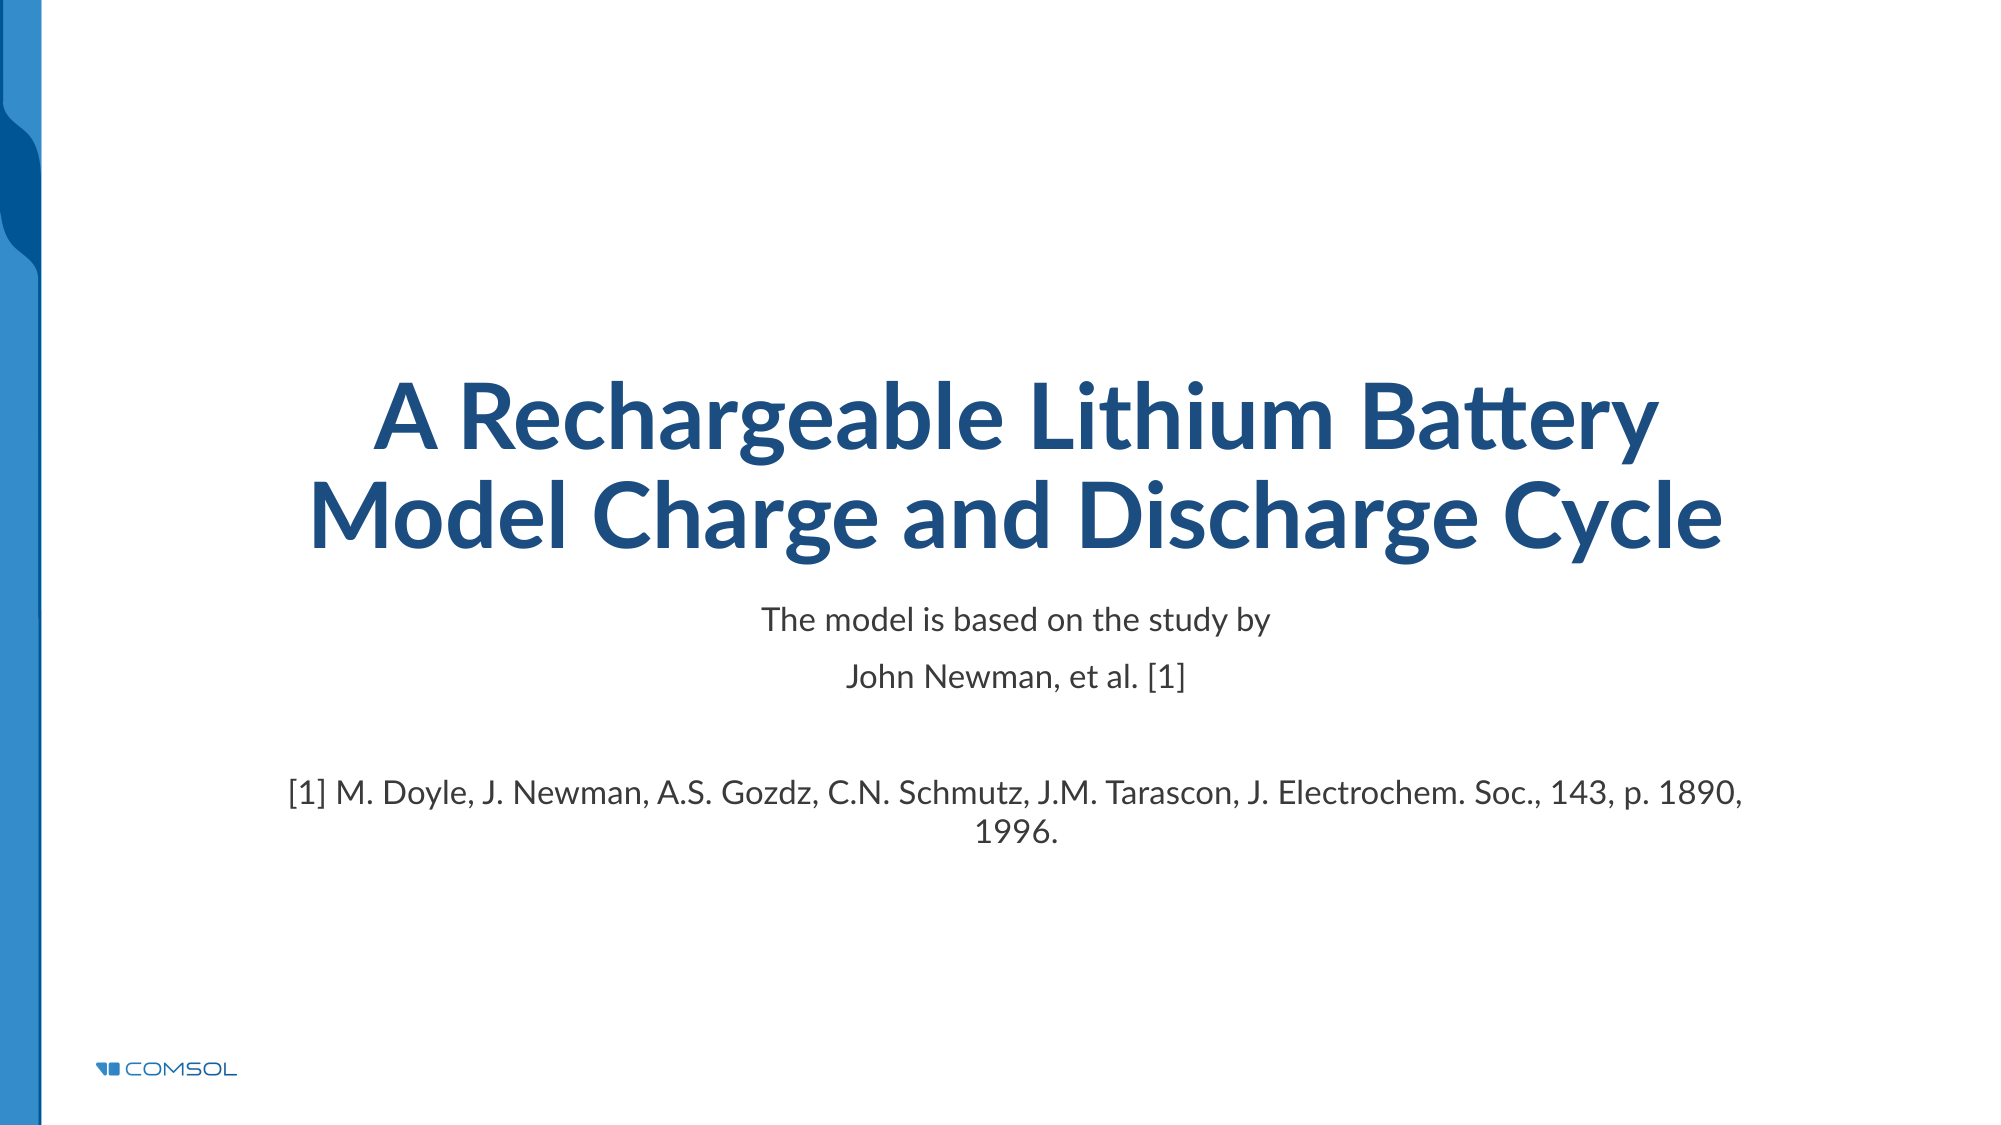

# A Rechargeable Lithium Battery Model Charge and Discharge Cycle
The model is based on the study by
John Newman, et al. [1]

[1] M. Doyle, J. Newman, A.S. Gozdz, C.N. Schmutz, J.M. Tarascon, J. Electrochem. Soc., 143, p. 1890, 1996.